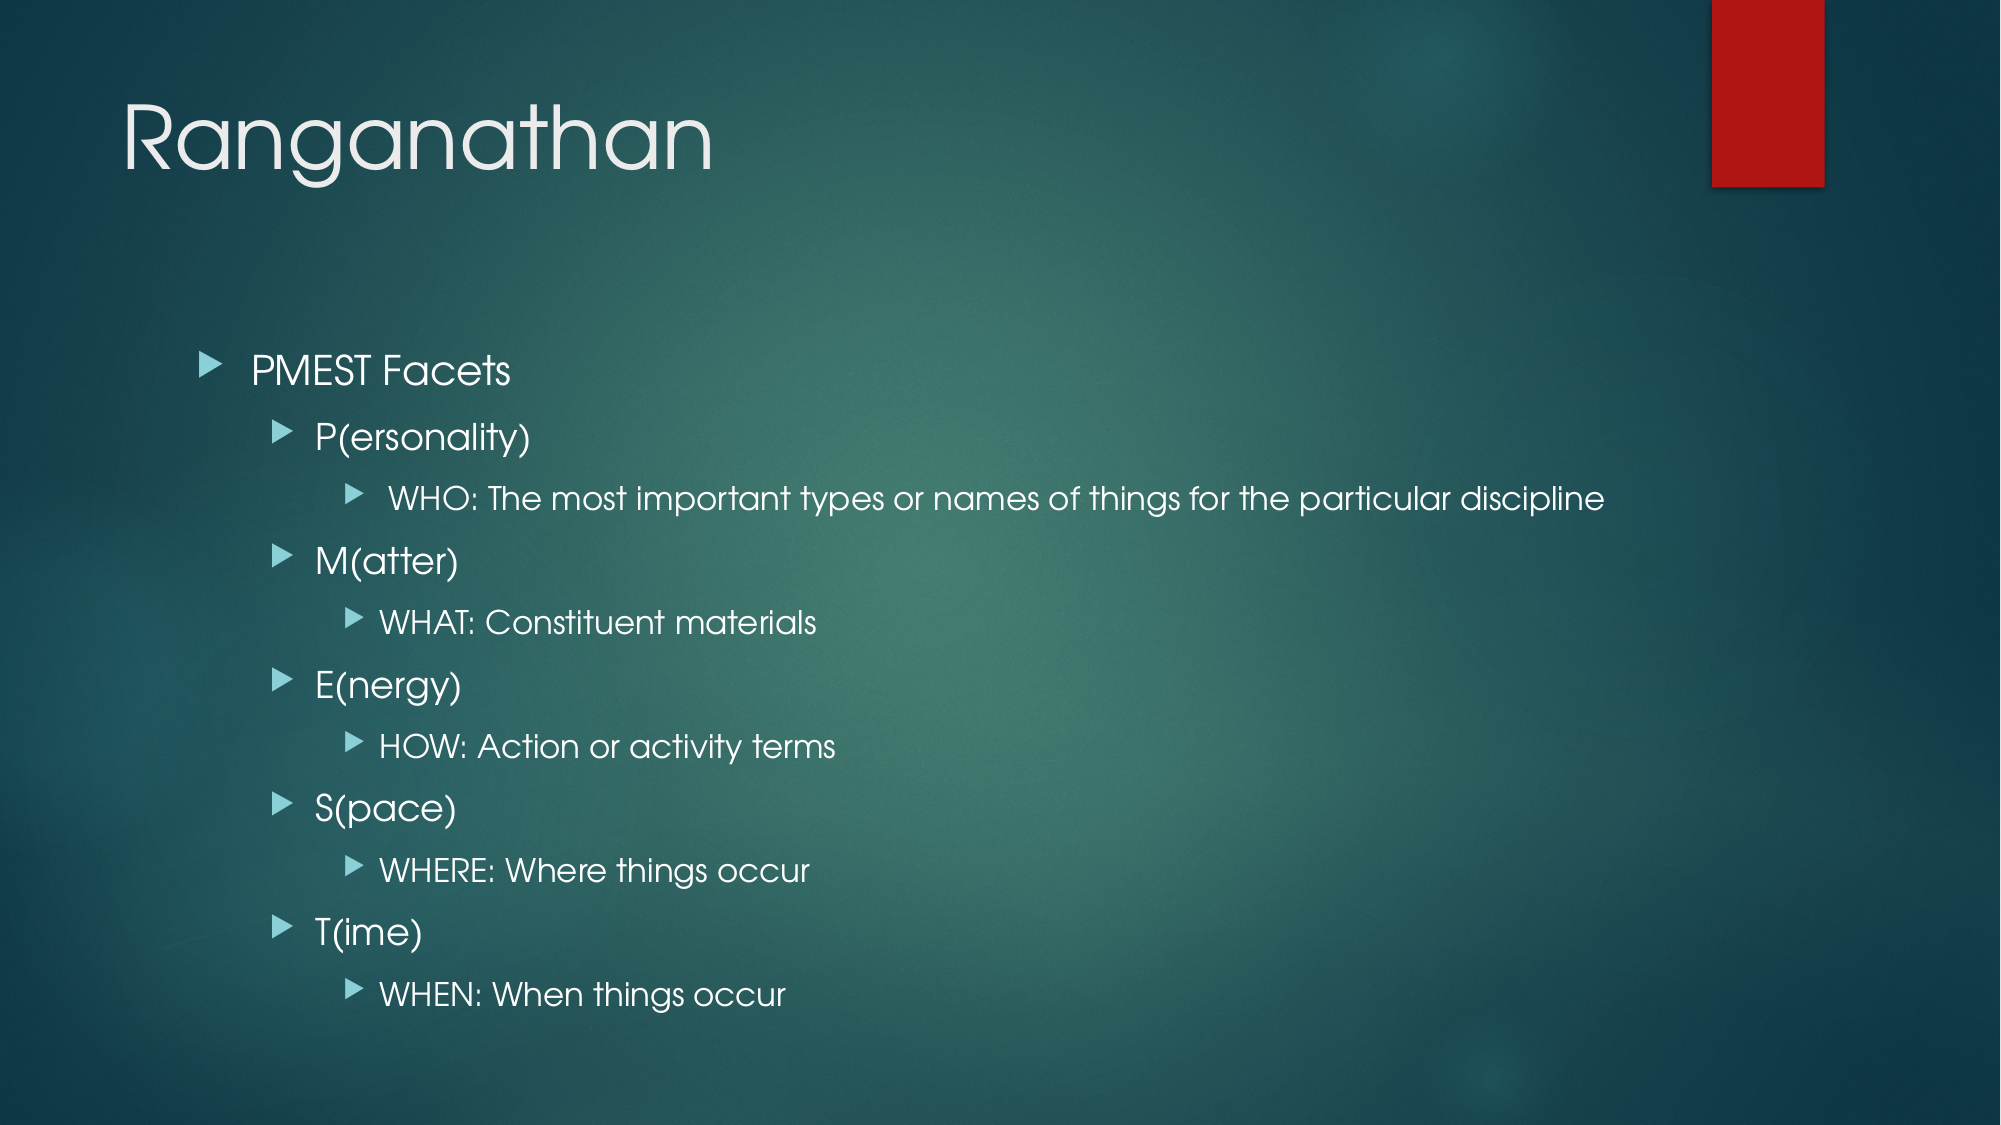

# Ranganathan
PMEST Facets
P(ersonality)
 WHO: The most important types or names of things for the particular discipline
M(atter)
WHAT: Constituent materials
E(nergy)
HOW: Action or activity terms
S(pace)
WHERE: Where things occur
T(ime)
WHEN: When things occur